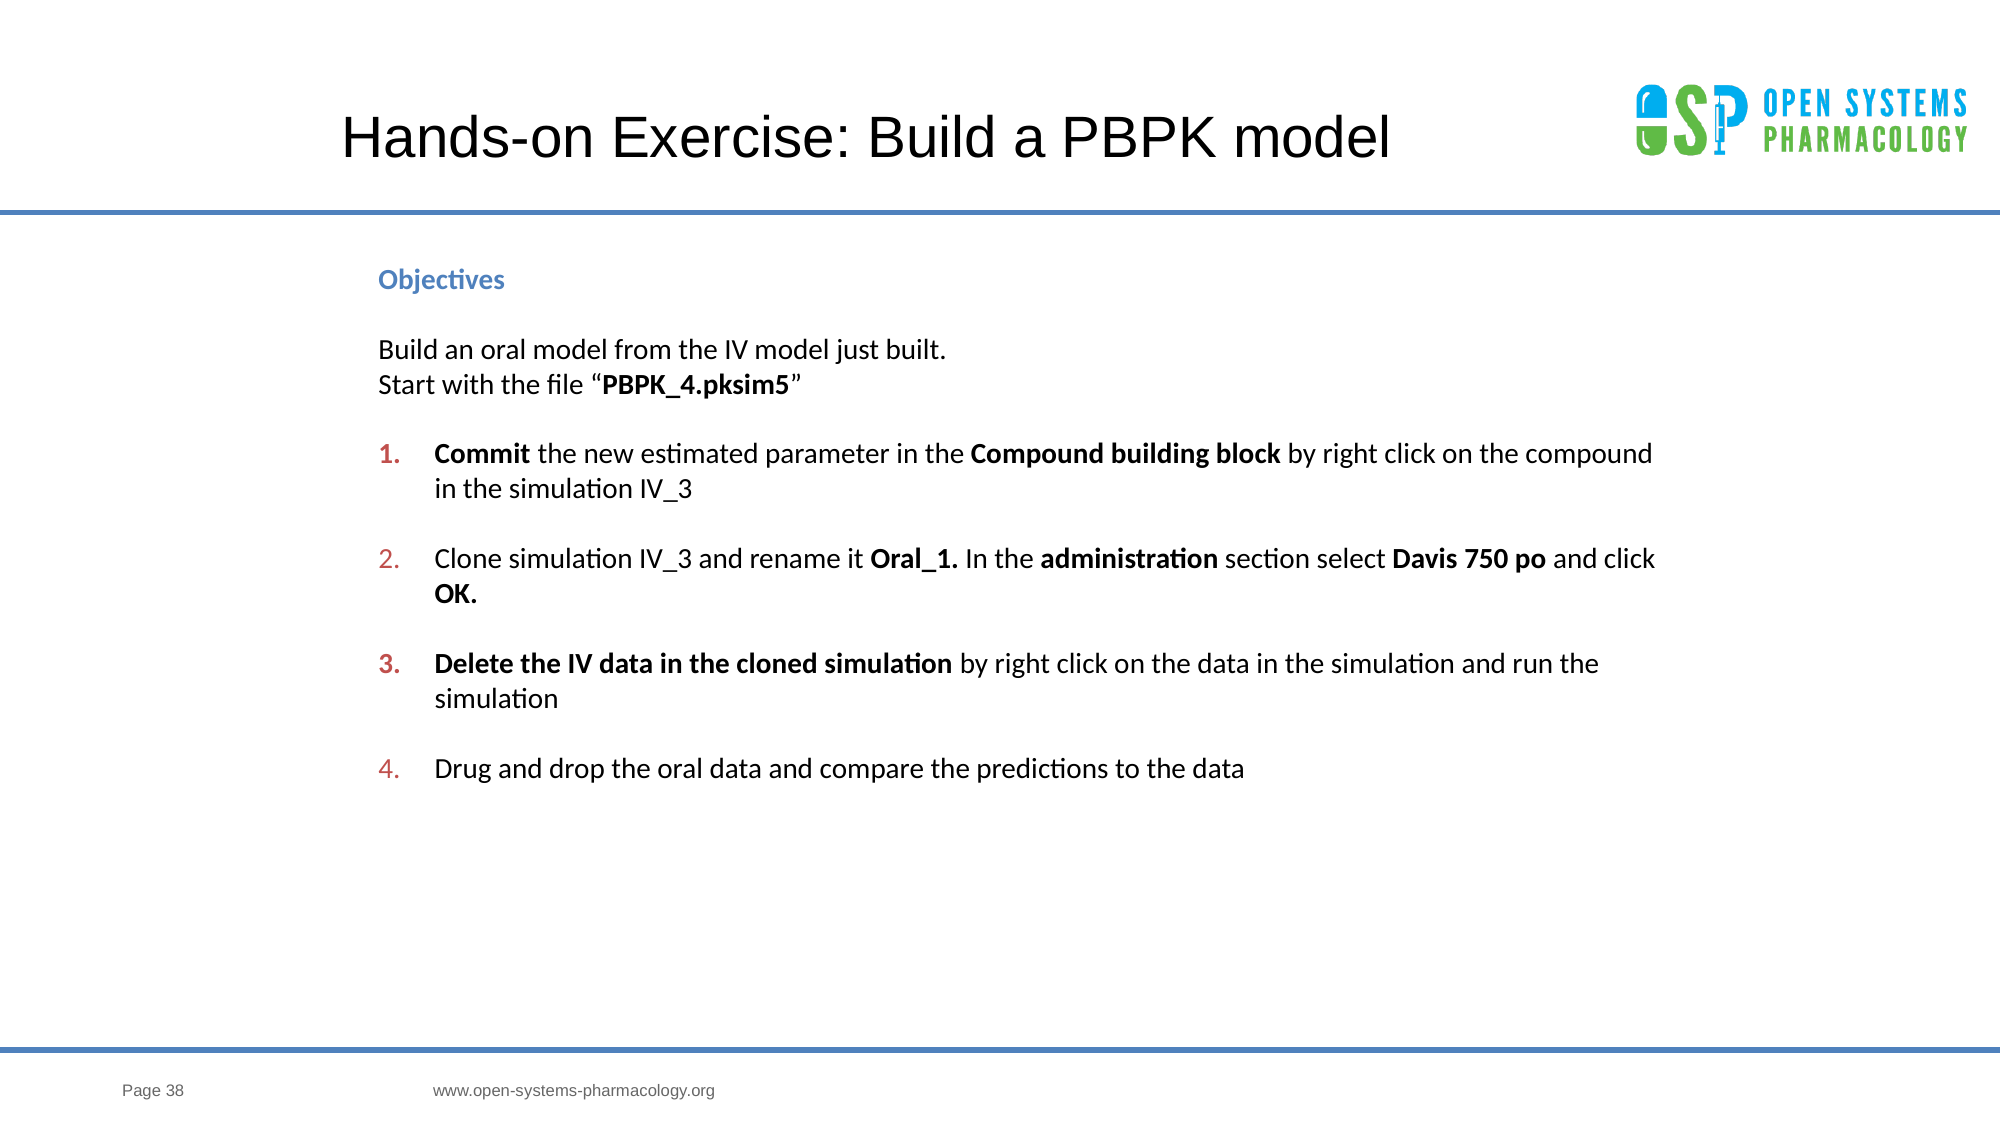

# Hands-on Exercise: Build a PBPK model
Objectives

Build an oral model from the IV model just built.
Start with the file “PBPK_4.pksim5”

Commit the new estimated parameter in the Compound building block by right click on the compound in the simulation IV_3

Clone simulation IV_3 and rename it Oral_1. In the administration section select Davis 750 po and click OK.

Delete the IV data in the cloned simulation by right click on the data in the simulation and run the simulation

Drug and drop the oral data and compare the predictions to the data

Page 38
www.open-systems-pharmacology.org